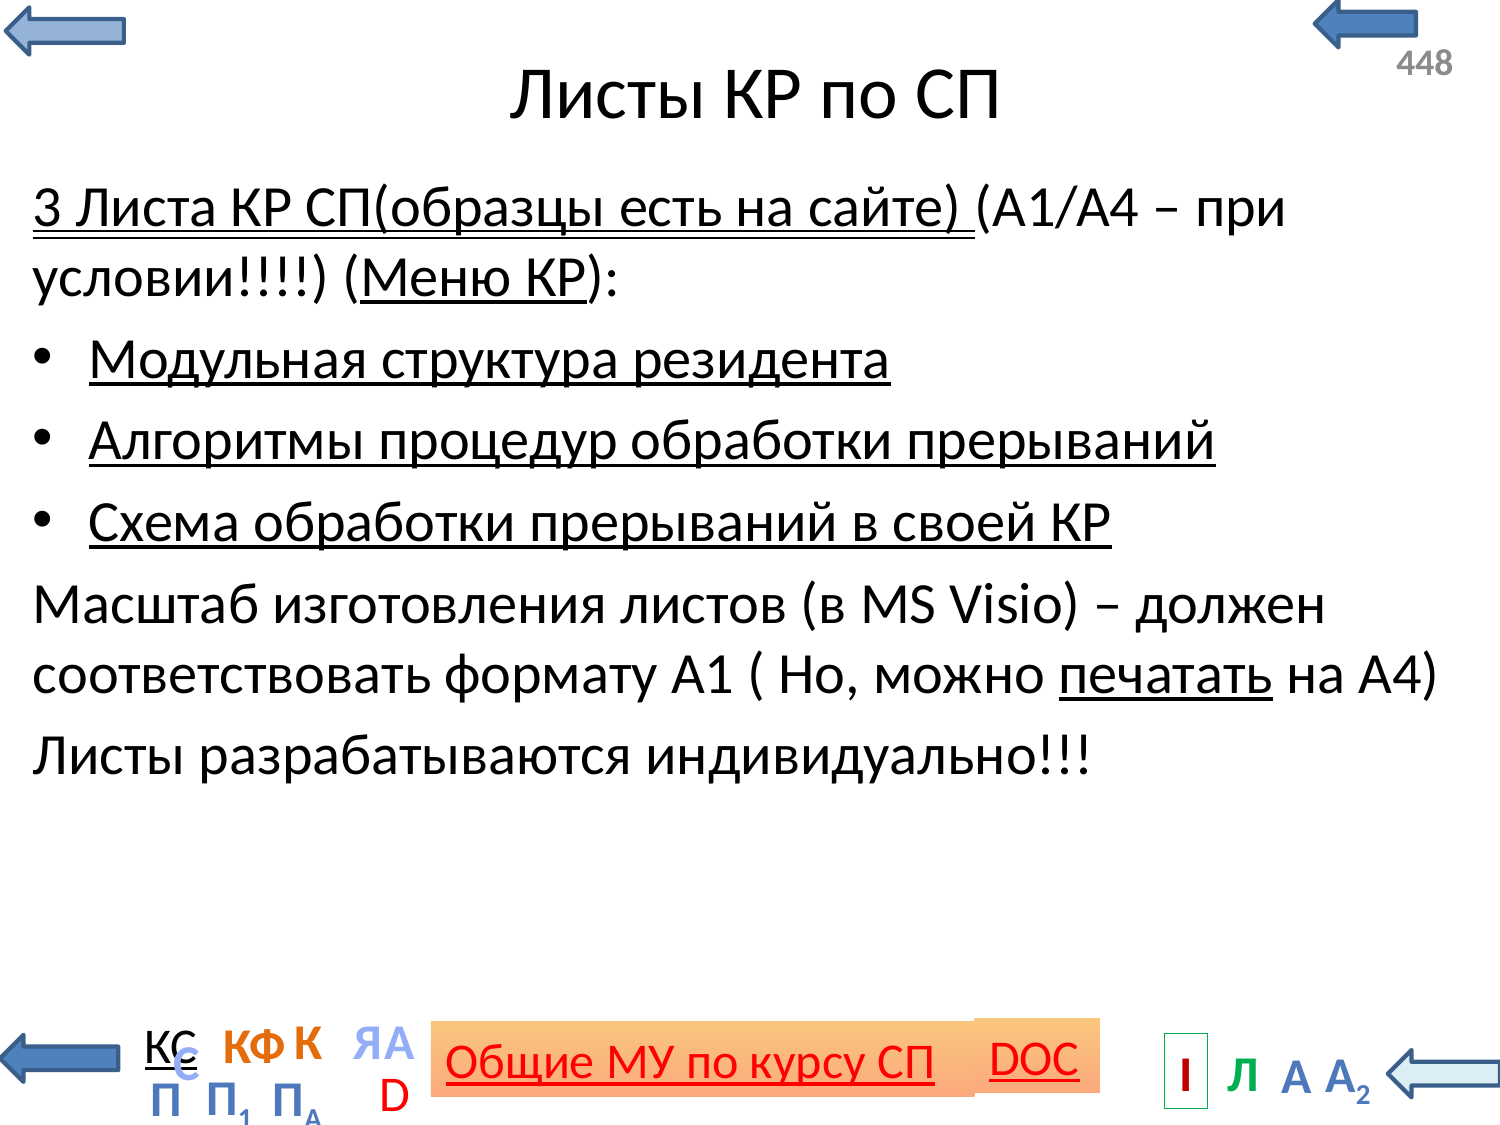

# Листы КР по СП
3 Листа КР СП(образцы есть на сайте) (A1/A4 – при условии!!!!) (Меню КР):
Модульная структура резидента
Алгоритмы процедур обработки прерываний
Схема обработки прерываний в своей КР
Масштаб изготовления листов (в MS Visio) – должен соответствовать формату А1 ( Но, можно печатать на А4)
Листы разрабатываются индивидуально!!!

С